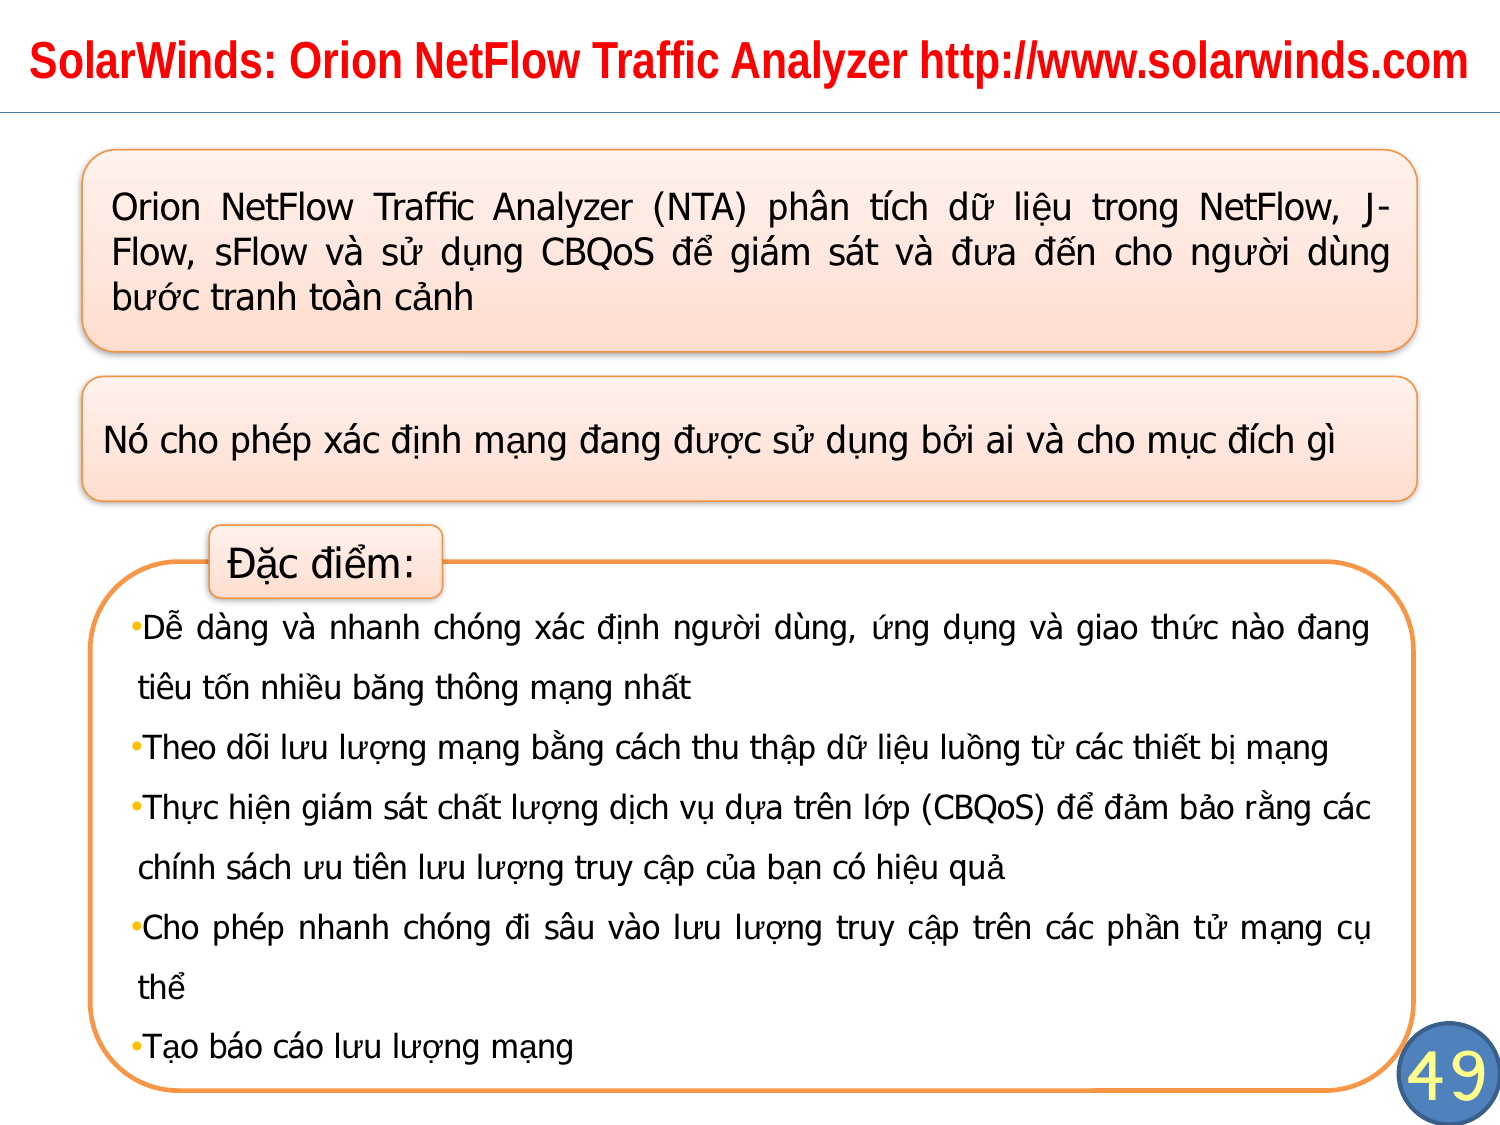

# SolarWinds: Orion NetFlow Traffic Analyzer http://www.solarwinds.com
Orion NetFlow Traffic Analyzer (NTA) phân tích dữ liệu trong NetFlow, J-Flow, sFlow và sử dụng CBQoS để giám sát và đưa đến cho người dùng bước tranh toàn cảnh
Nó cho phép xác định mạng đang được sử dụng bởi ai và cho mục đích gì
Đặc điểm:
Dễ dàng và nhanh chóng xác định người dùng, ứng dụng và giao thức nào đang tiêu tốn nhiều băng thông mạng nhất
Theo dõi lưu lượng mạng bằng cách thu thập dữ liệu luồng từ các thiết bị mạng
Thực hiện giám sát chất lượng dịch vụ dựa trên lớp (CBQoS) để đảm bảo rằng các chính sách ưu tiên lưu lượng truy cập của bạn có hiệu quả
Cho phép nhanh chóng đi sâu vào lưu lượng truy cập trên các phần tử mạng cụ thể
Tạo báo cáo lưu lượng mạng
49